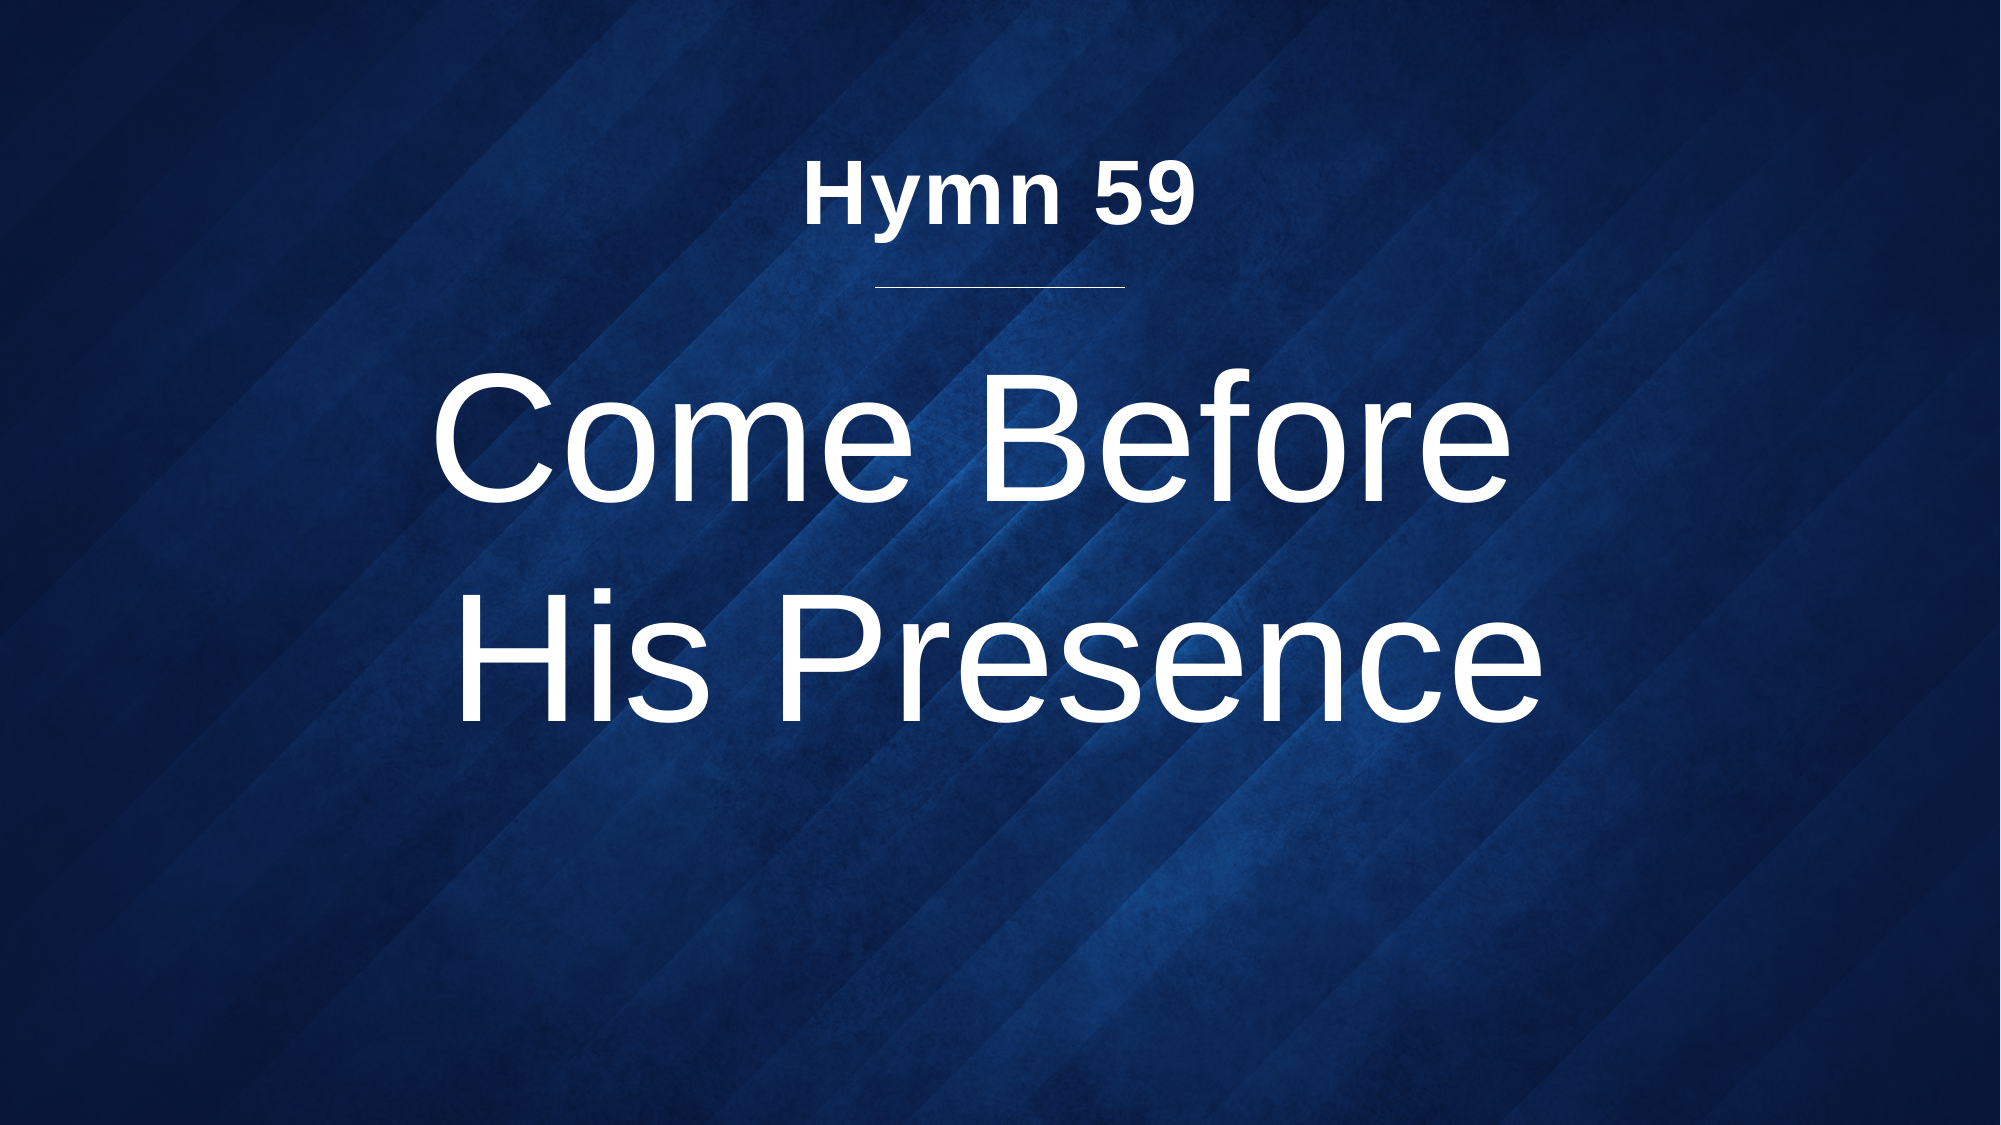

Hymn 59
# Come Before His Presence